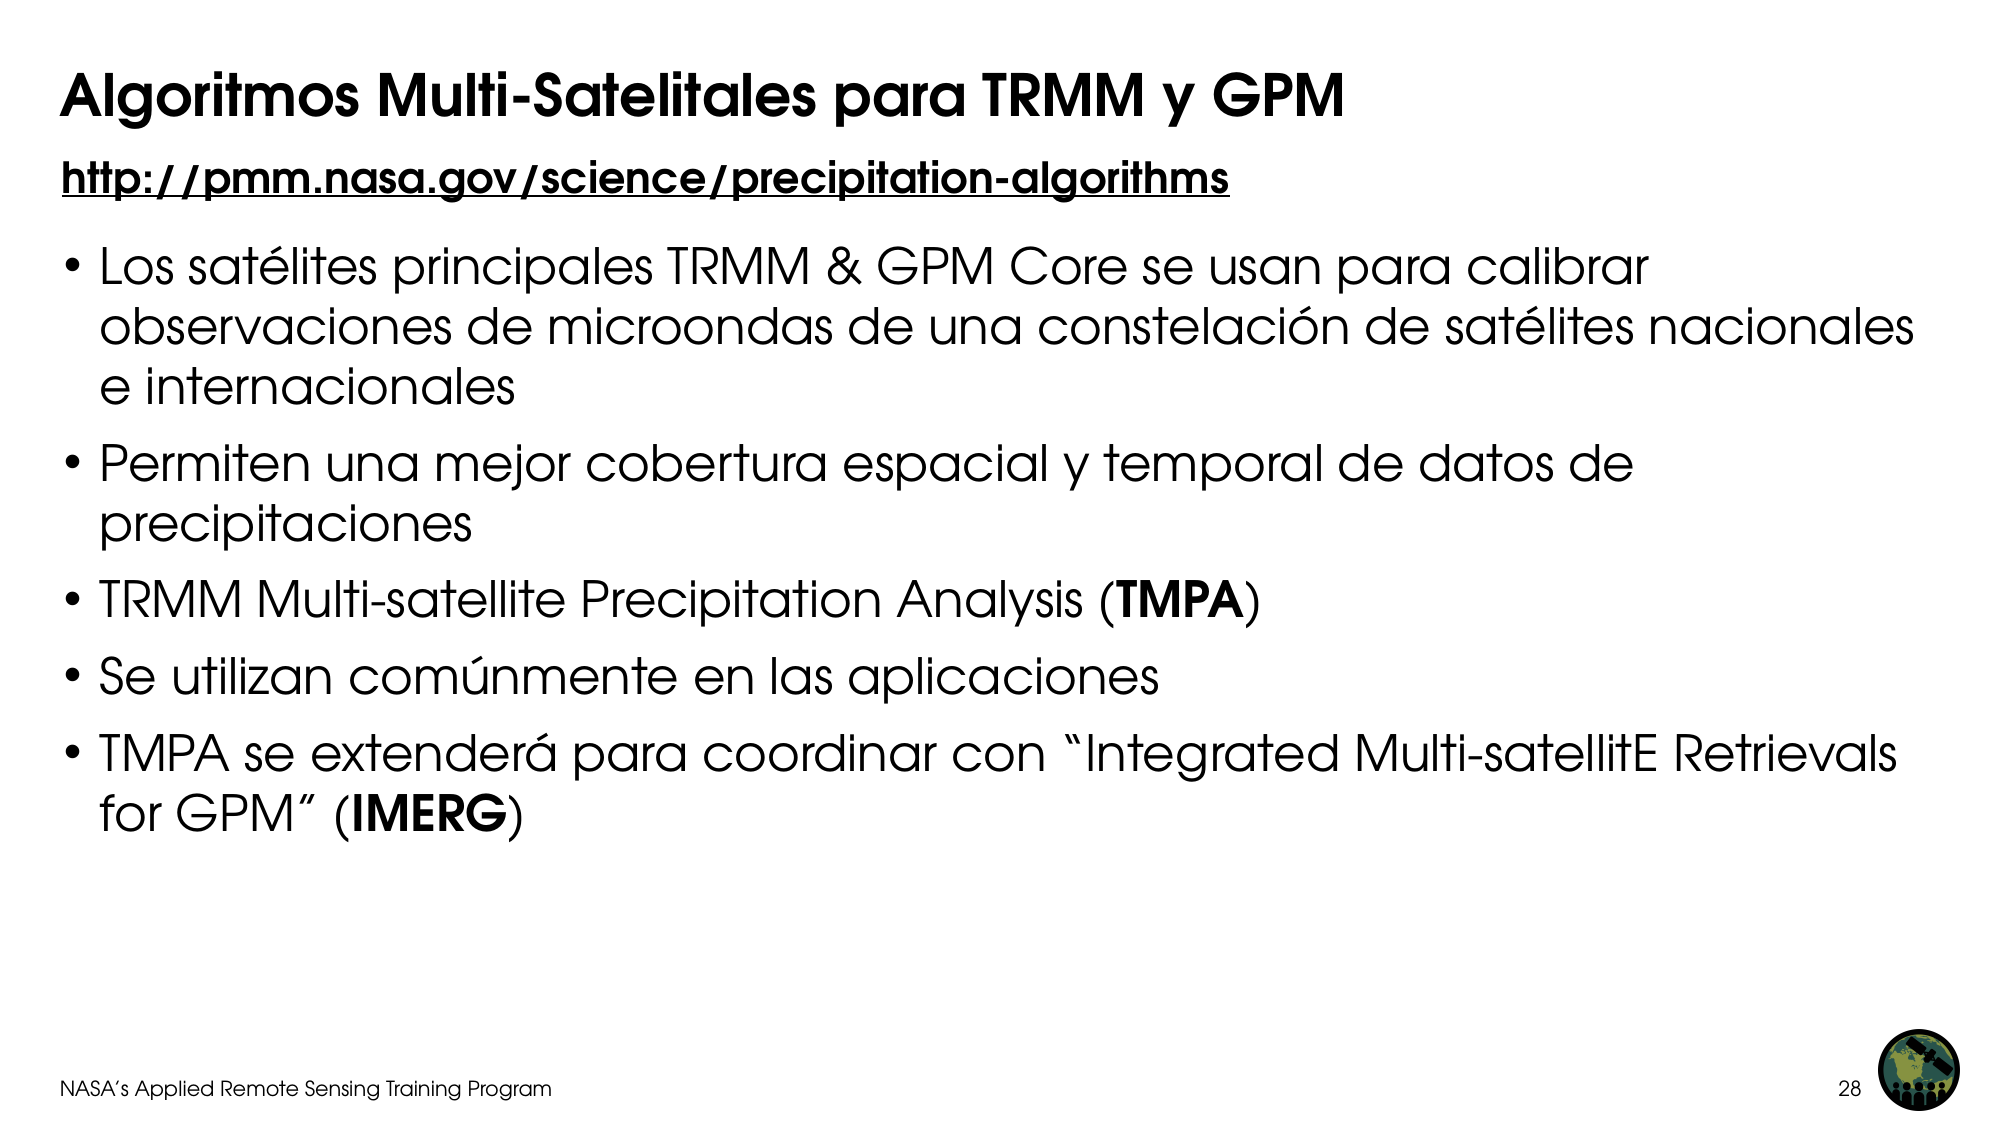

# Algoritmos Multi-Satelitales para TRMM y GPM
http://pmm.nasa.gov/science/precipitation-algorithms
Los satélites principales TRMM & GPM Core se usan para calibrar observaciones de microondas de una constelación de satélites nacionales e internacionales
Permiten una mejor cobertura espacial y temporal de datos de precipitaciones
TRMM Multi-satellite Precipitation Analysis (TMPA)
Se utilizan comúnmente en las aplicaciones
TMPA se extenderá para coordinar con “Integrated Multi-satellitE Retrievals for GPM” (IMERG)